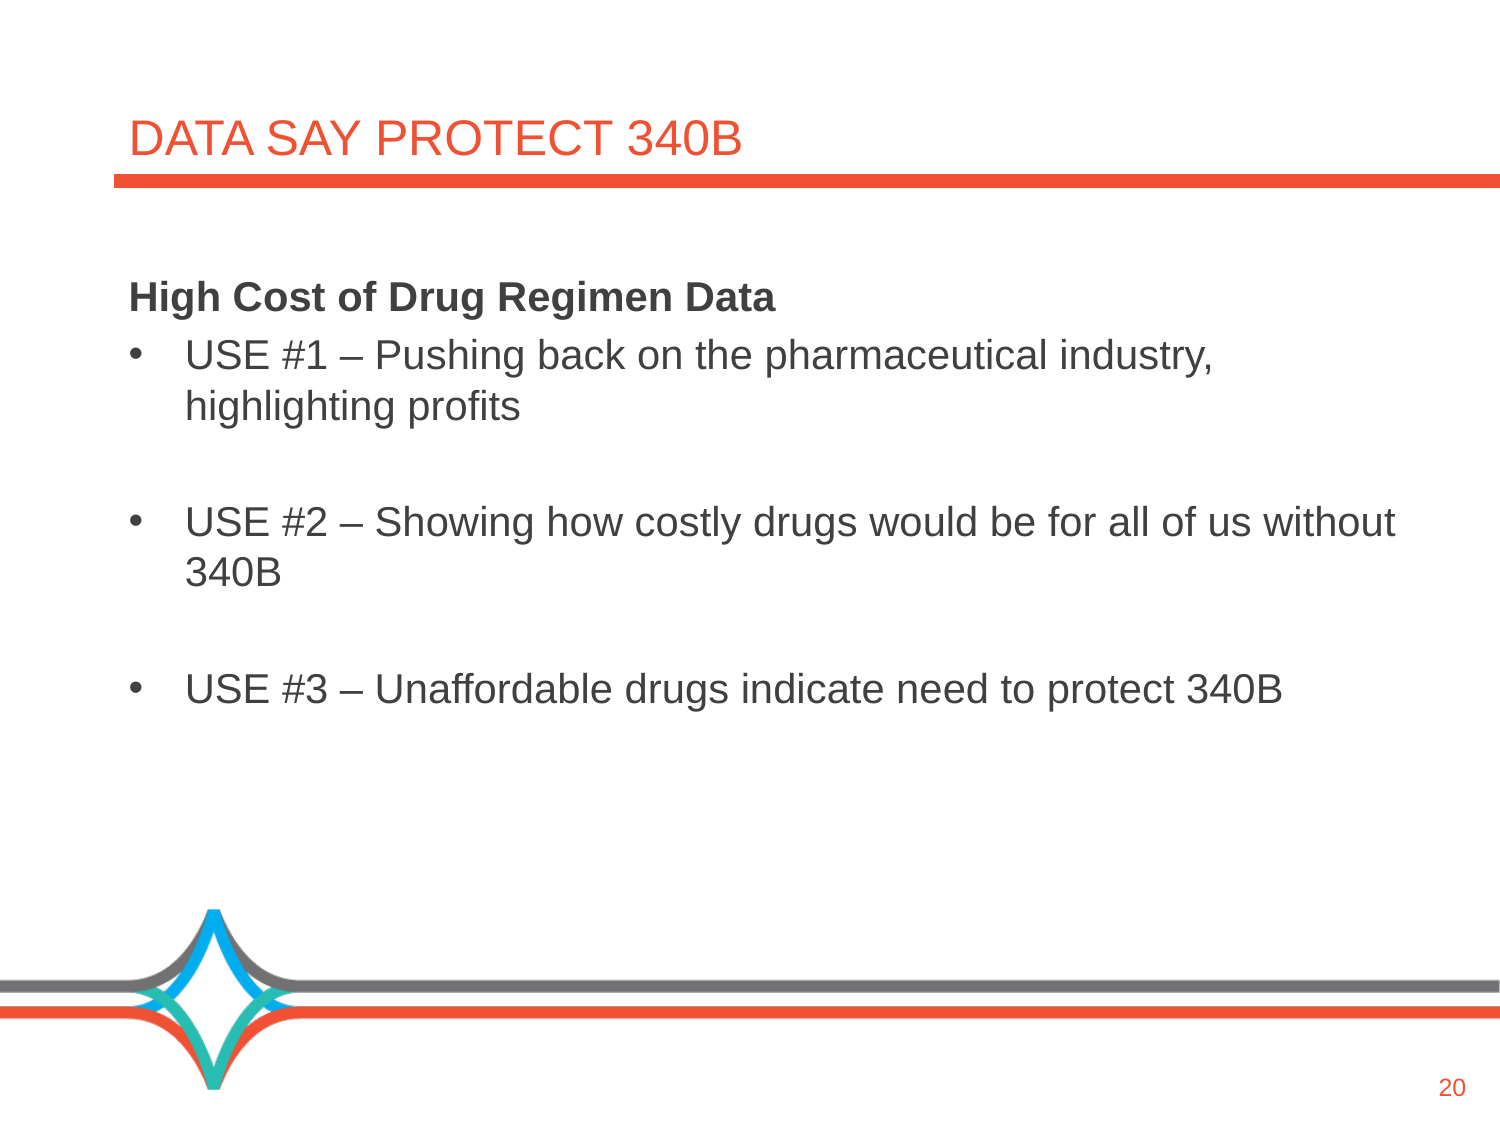

# Data say Protect 340B
High Cost of Drug Regimen Data
USE #1 – Pushing back on the pharmaceutical industry, highlighting profits

USE #2 – Showing how costly drugs would be for all of us without 340B

USE #3 – Unaffordable drugs indicate need to protect 340B